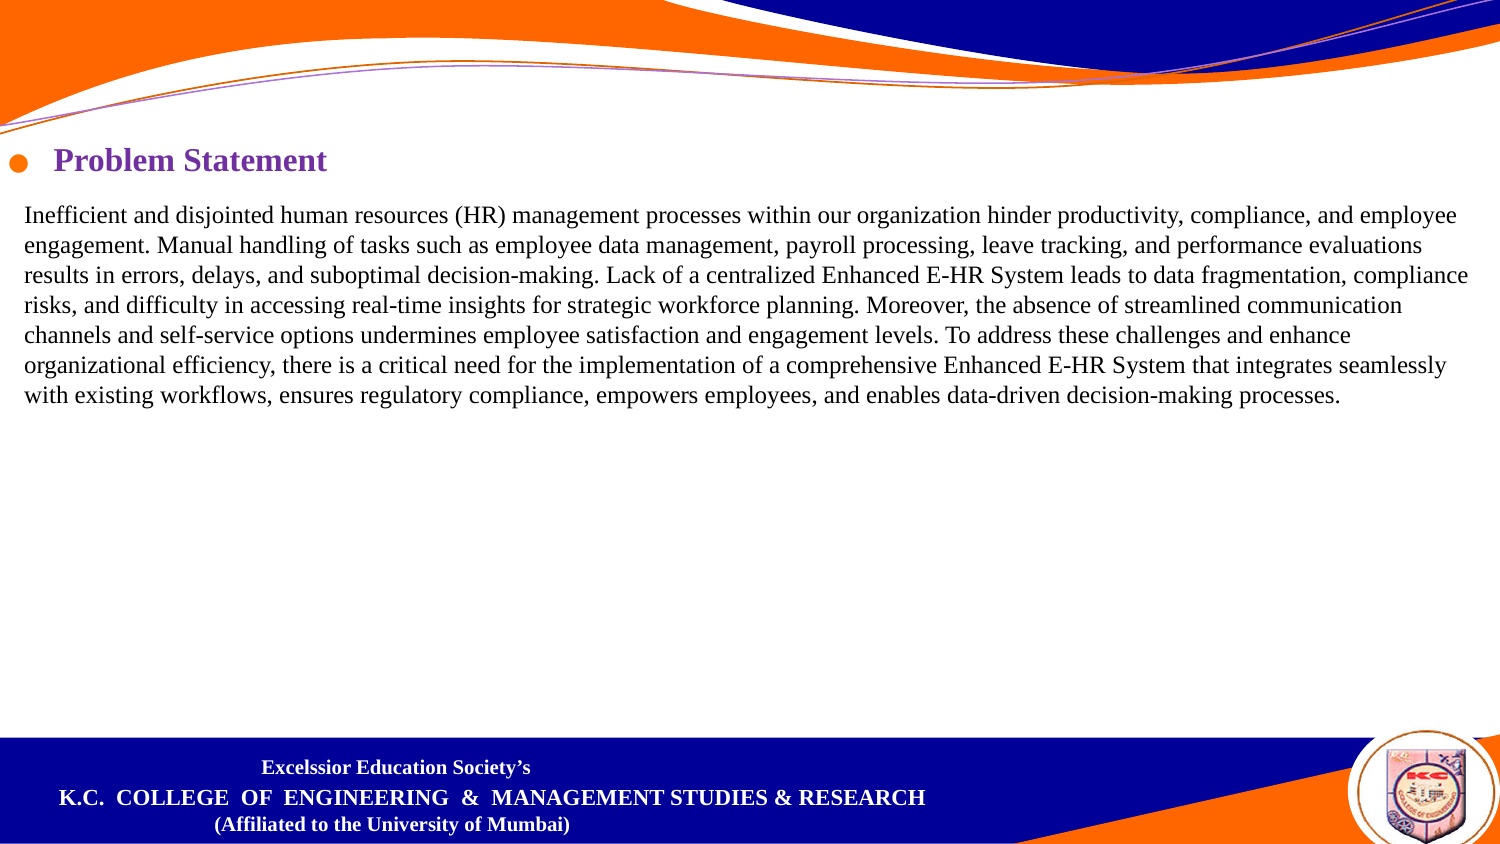

Problem Statement

Inefficient and disjointed human resources (HR) management processes within our organization hinder productivity, compliance, and employee engagement. Manual handling of tasks such as employee data management, payroll processing, leave tracking, and performance evaluations results in errors, delays, and suboptimal decision-making. Lack of a centralized Enhanced E-HR System leads to data fragmentation, compliance risks, and difficulty in accessing real-time insights for strategic workforce planning. Moreover, the absence of streamlined communication channels and self-service options undermines employee satisfaction and engagement levels. To address these challenges and enhance organizational efficiency, there is a critical need for the implementation of a comprehensive Enhanced E-HR System that integrates seamlessly with existing workflows, ensures regulatory compliance, empowers employees, and enables data-driven decision-making processes.